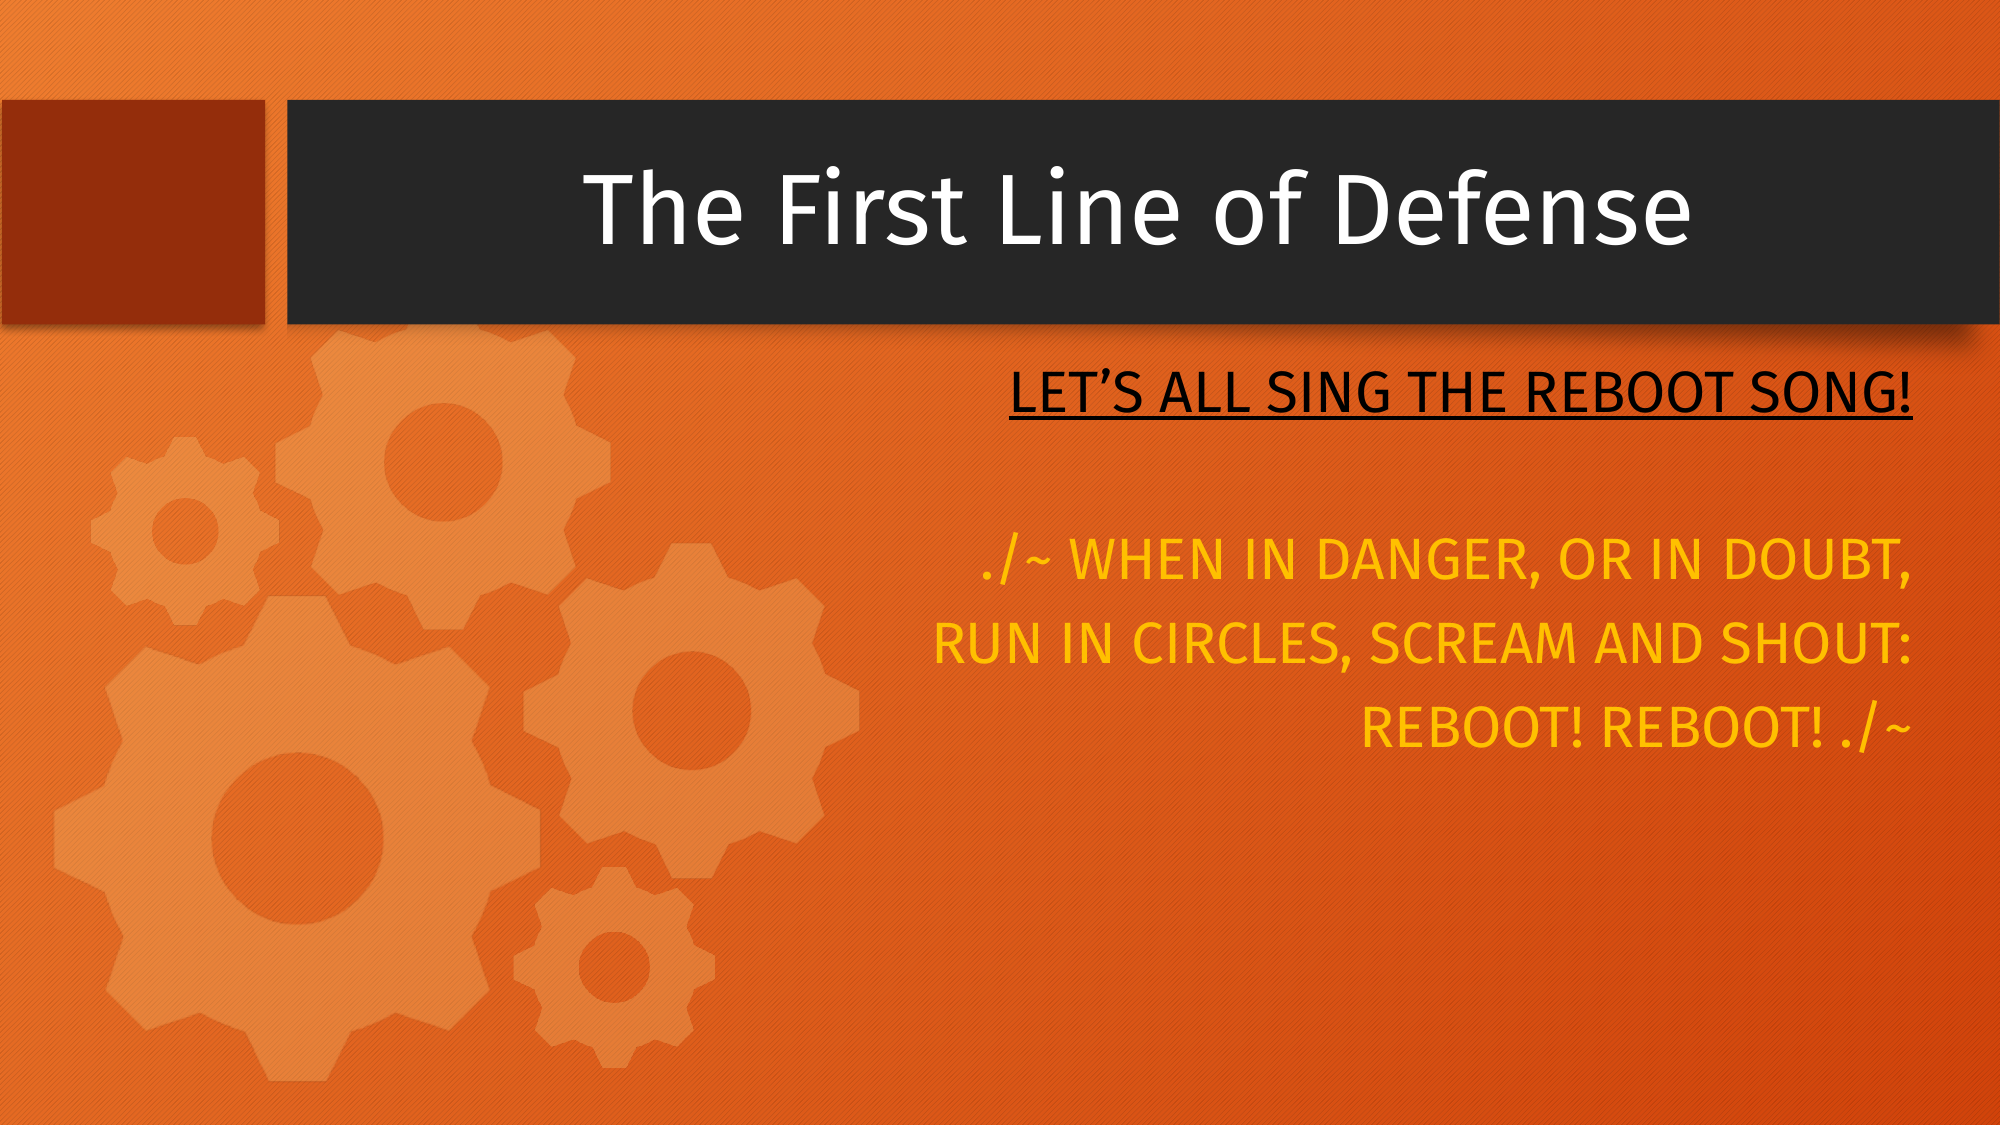

# The First Line of Defense
LET’S ALL SING THE REBOOT SONG!

./~ WHEN IN DANGER, OR IN DOUBT,
RUN IN CIRCLES, SCREAM AND SHOUT:
REBOOT! REBOOT! ./~